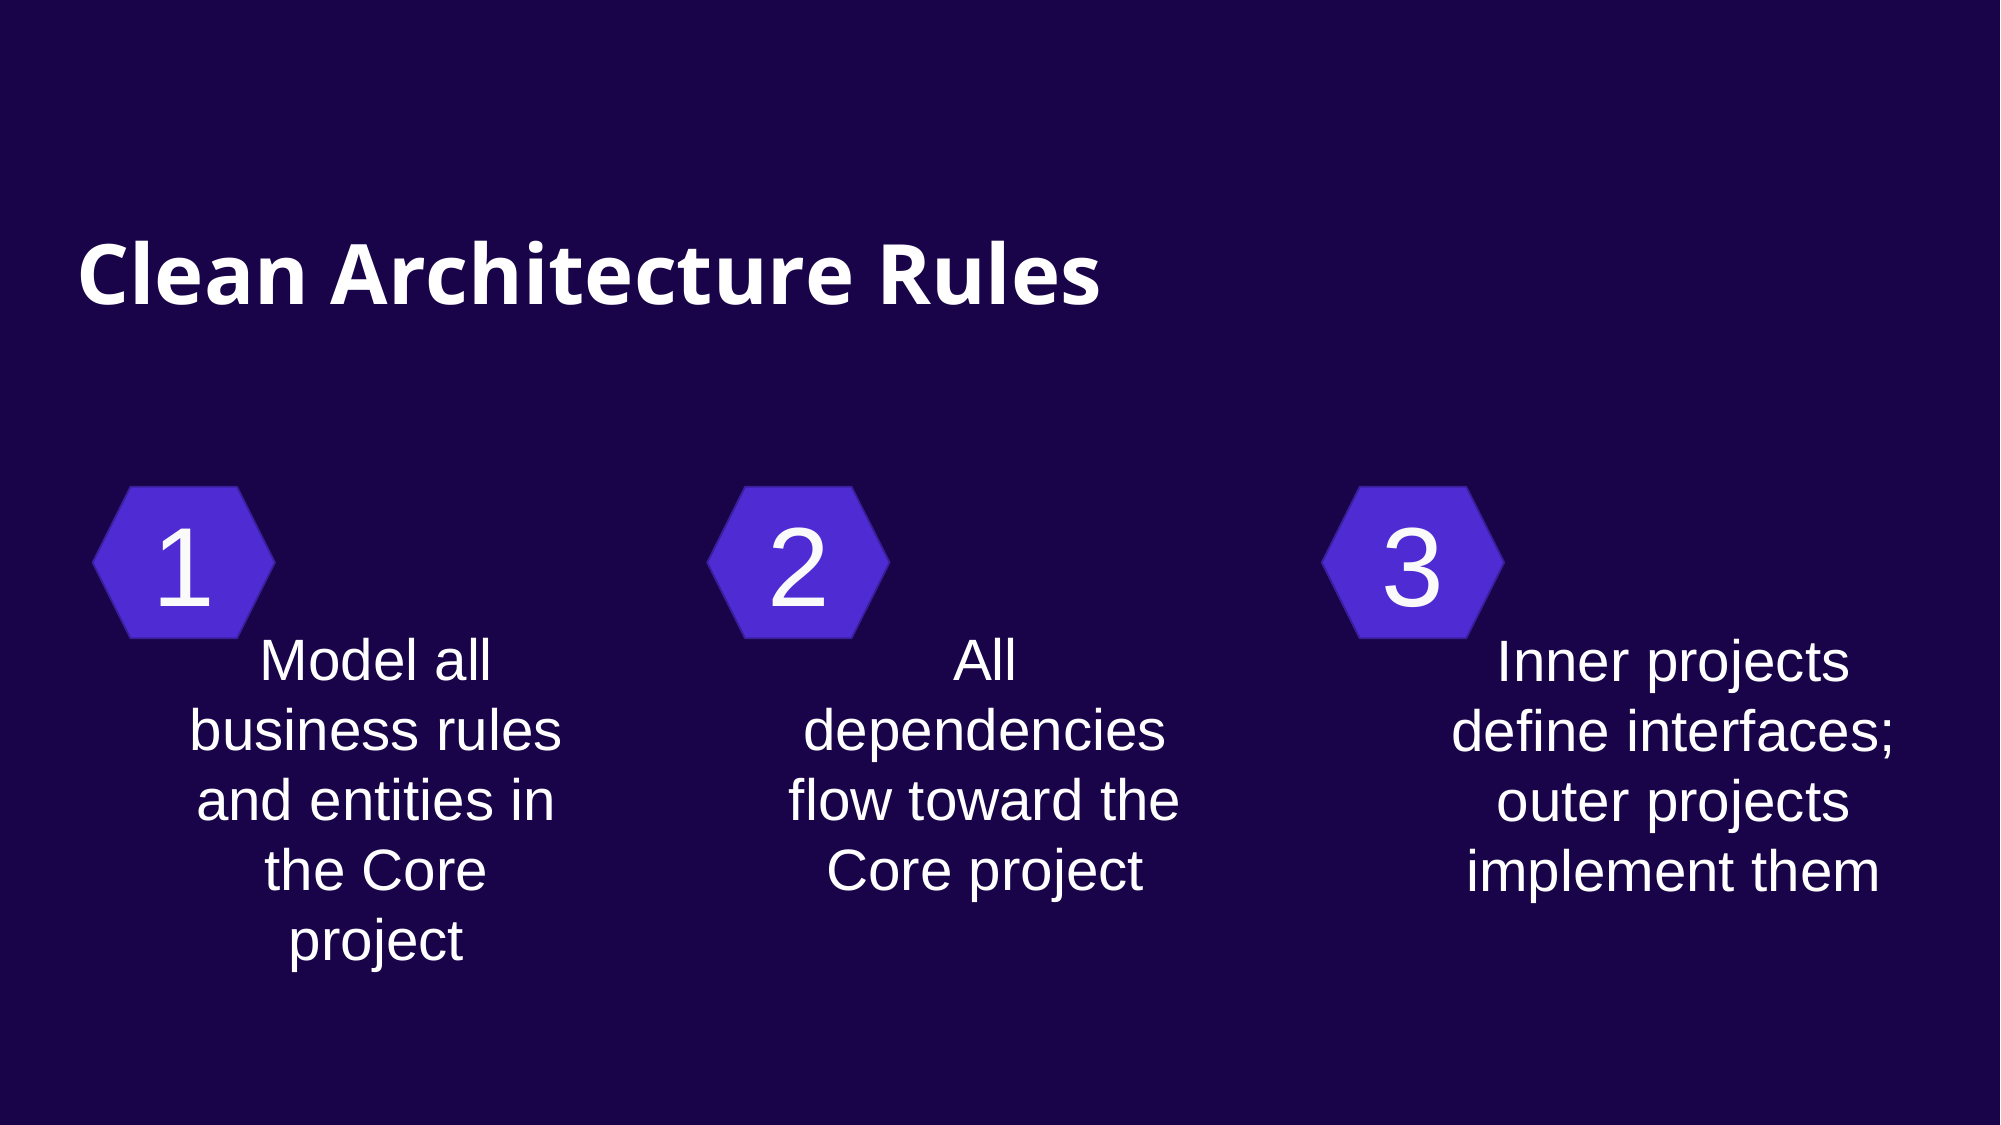

# Clean Architecture Rules
1

2

3

Model all business rules and entities in the Core project
All dependencies flow toward the Core project
Inner projects define interfaces; outer projects implement them